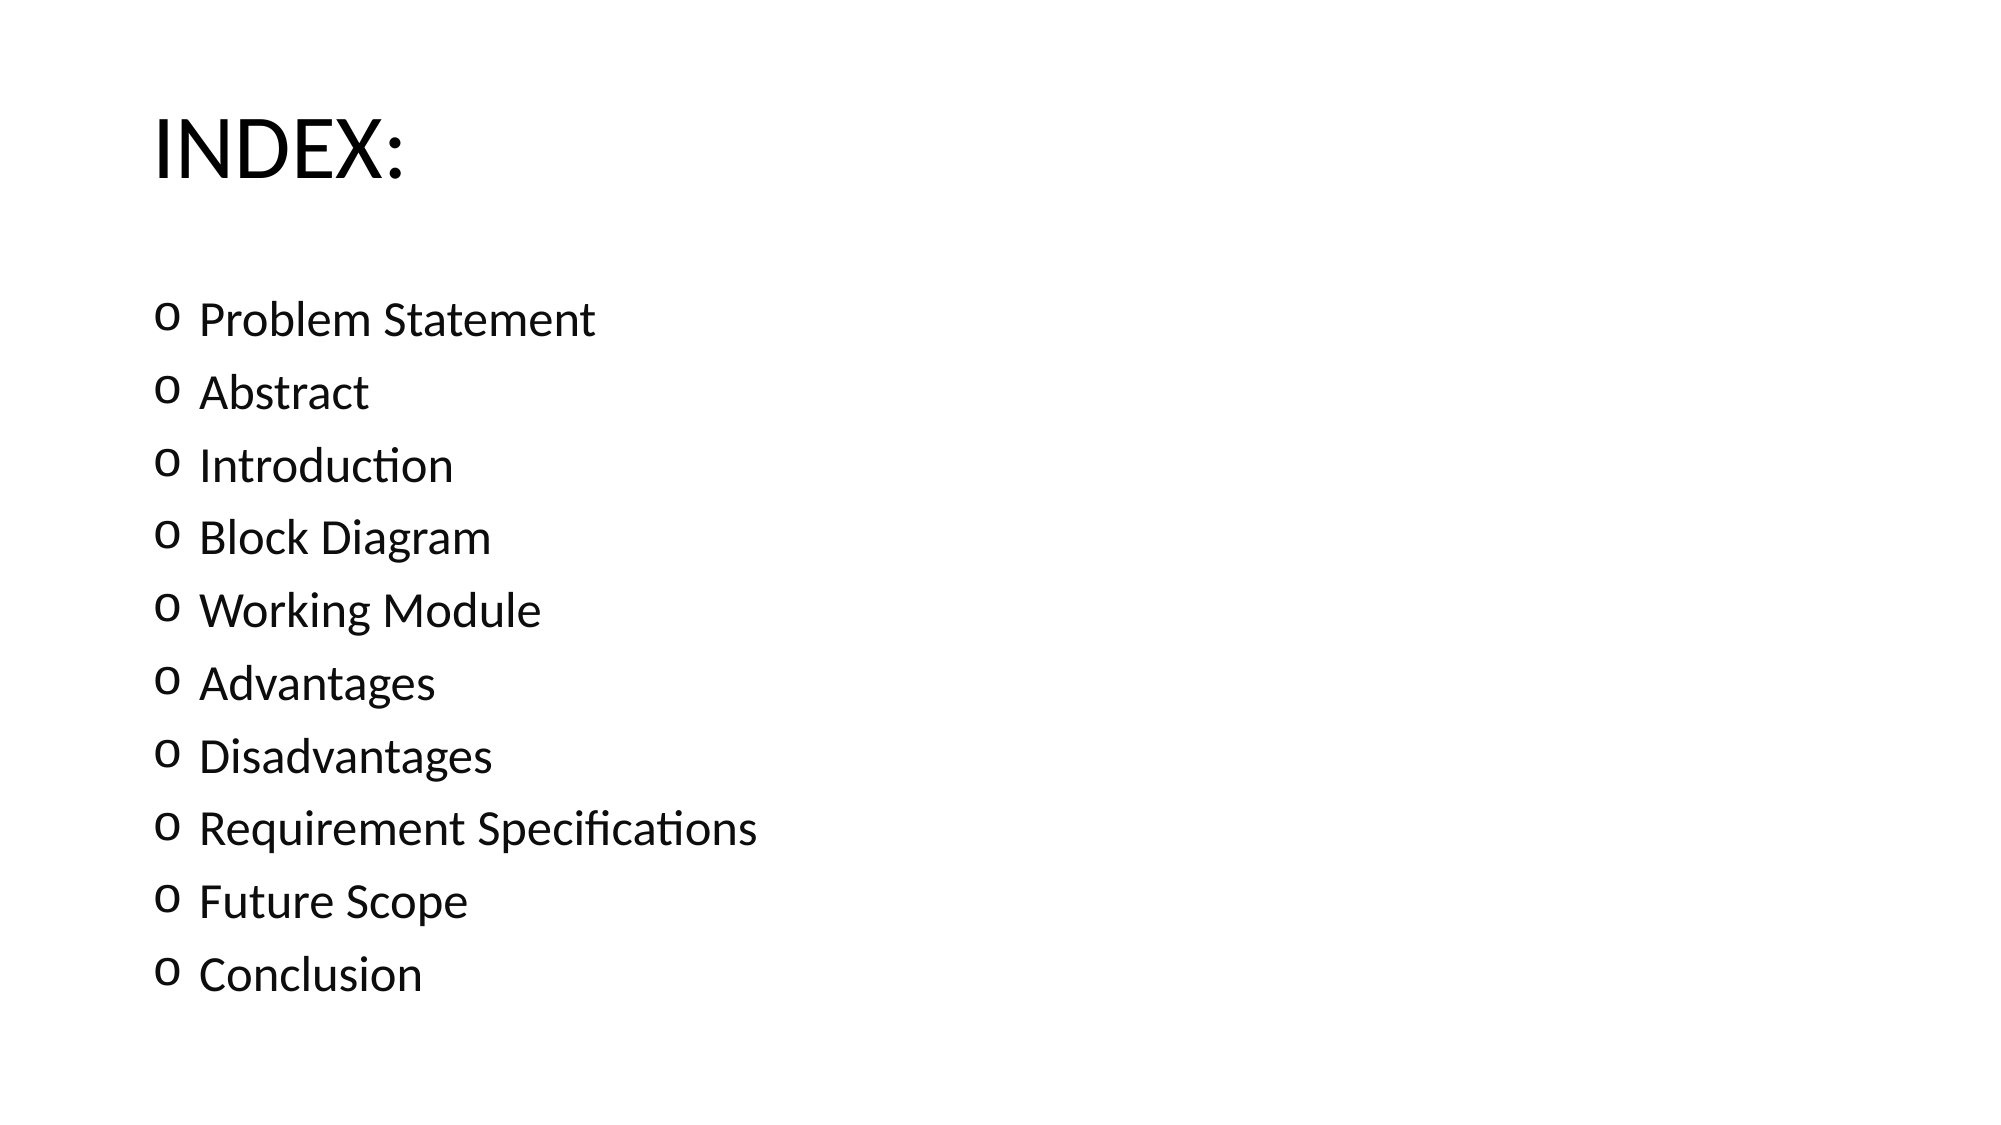

# INDEX:
 Problem Statement
 Abstract
 Introduction
 Block Diagram
 Working Module
 Advantages
 Disadvantages
 Requirement Specifications
 Future Scope
 Conclusion